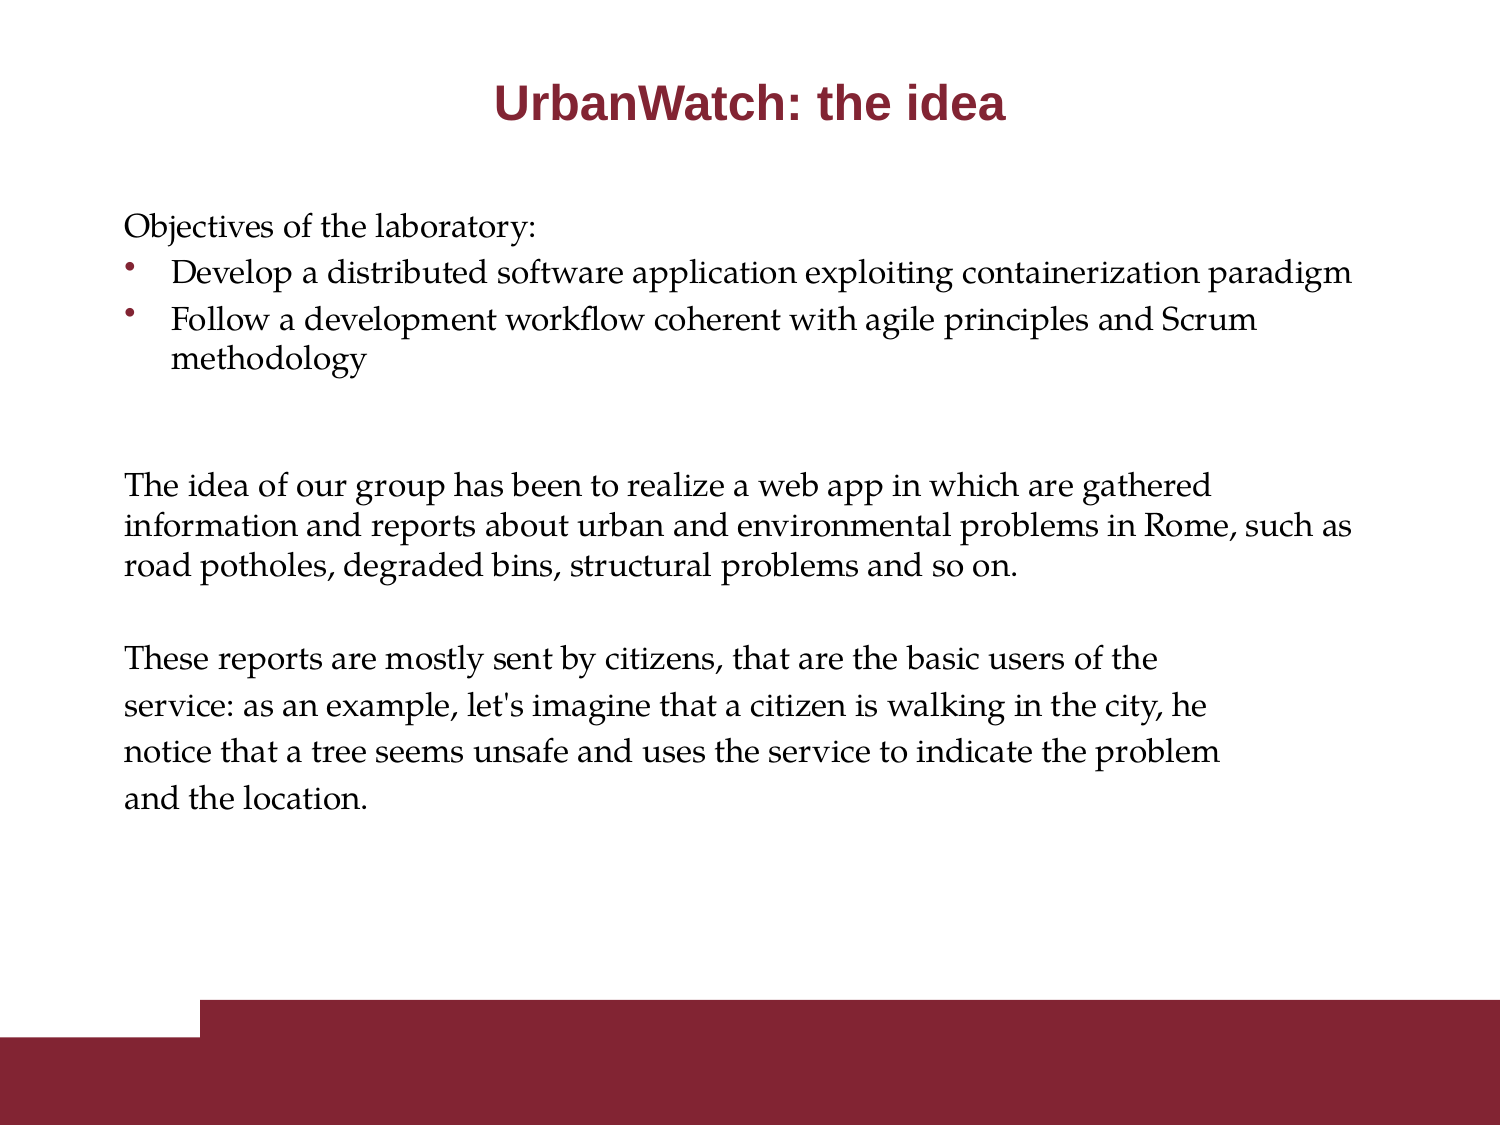

# UrbanWatch: the idea

Objectives of the laboratory:
Develop a distributed software application exploiting containerization paradigm
Follow a development workflow coherent with agile principles and Scrum methodology
The idea of our group has been to realize a web app in which are gathered information and reports about urban and environmental problems in Rome, such as road potholes, degraded bins, structural problems and so on.

These reports are mostly sent by citizens, that are the basic users of the
service: as an example, let's imagine that a citizen is walking in the city, he
notice that a tree seems unsafe and uses the service to indicate the problem
and the location.